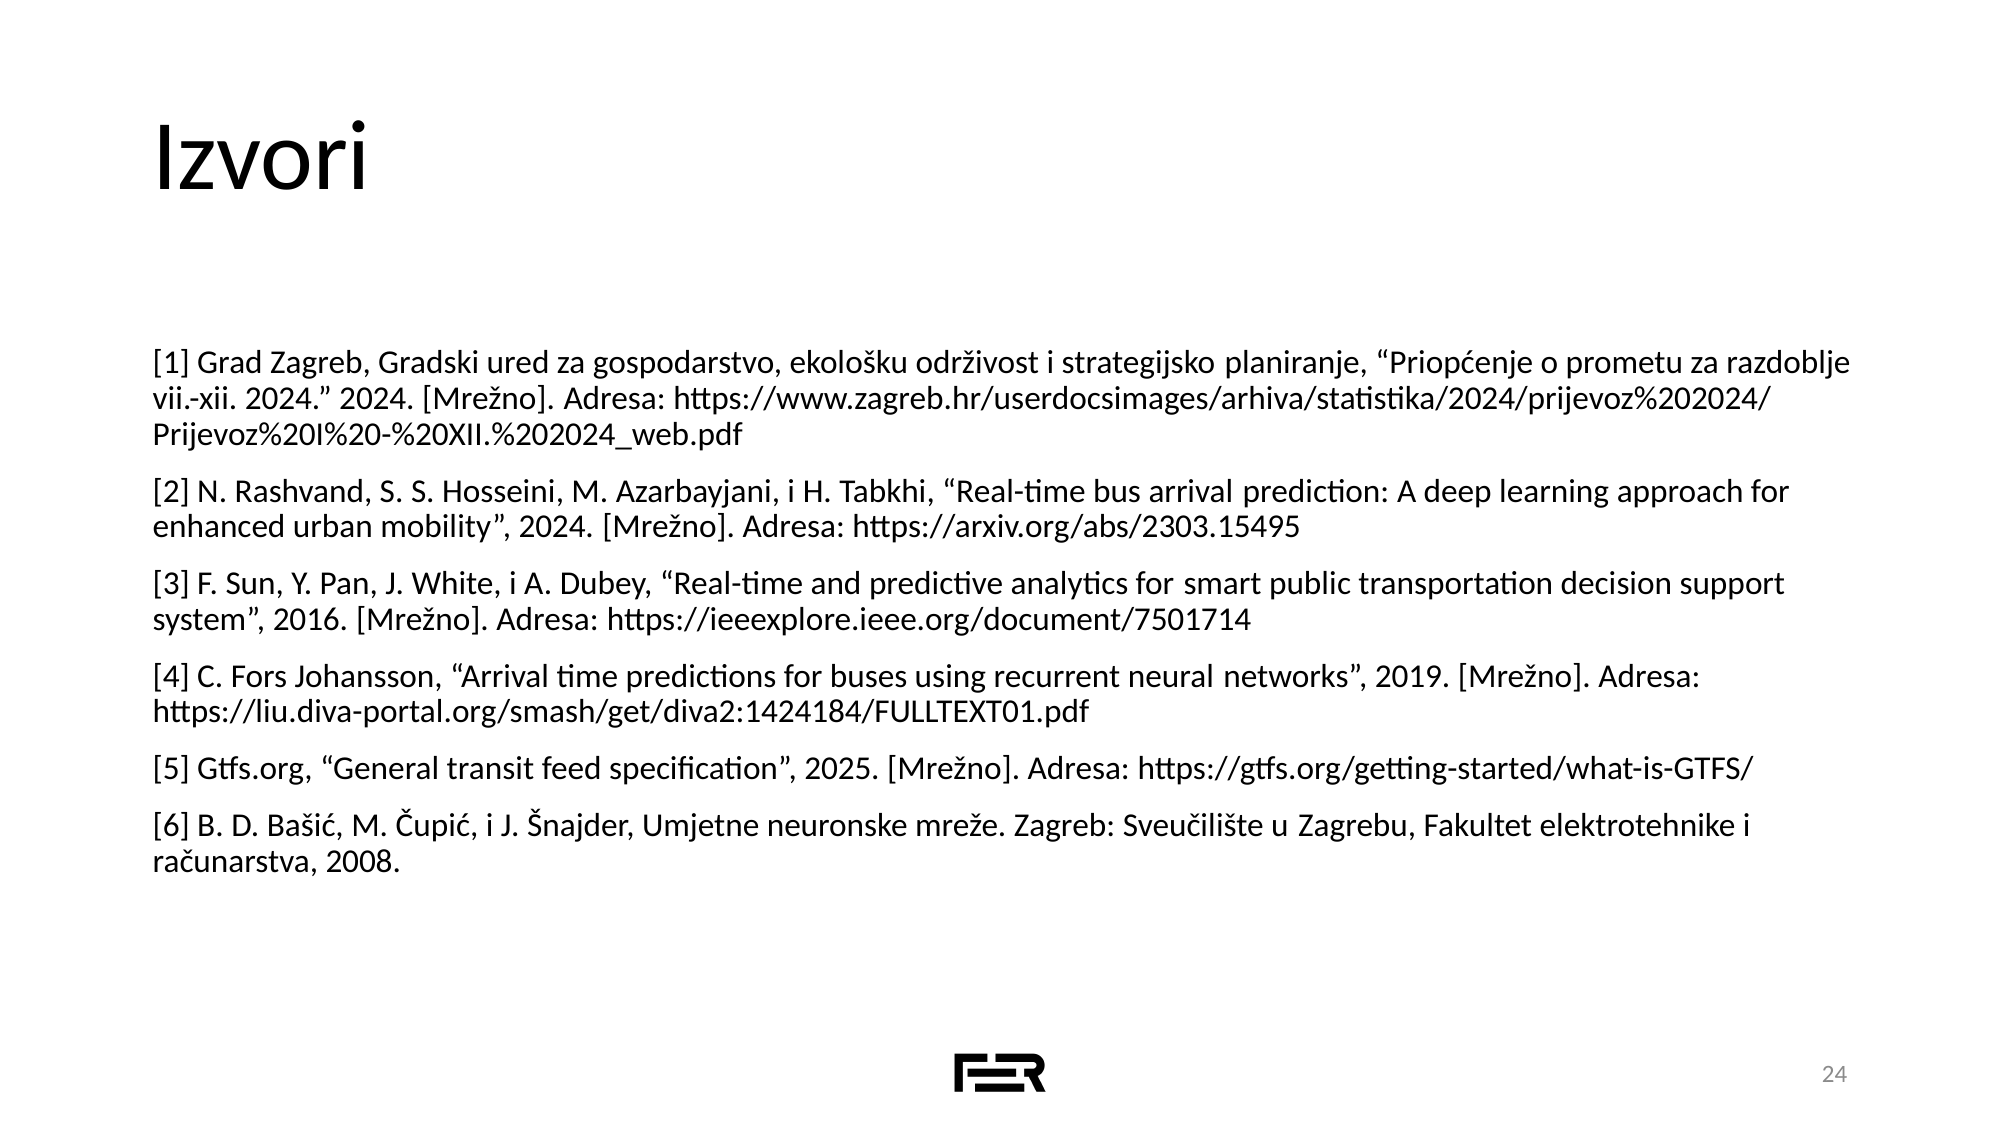

# Izvori
[1] Grad Zagreb, Gradski ured za gospodarstvo, ekološku održivost i strategijsko planiranje, “Priopćenje o prometu za razdoblje vii.-xii. 2024.” 2024. [Mrežno]. Adresa: https://www.zagreb.hr/userdocsimages/arhiva/statistika/2024/prijevoz%202024/Prijevoz%20I%20-%20XII.%202024_web.pdf
[2] N. Rashvand, S. S. Hosseini, M. Azarbayjani, i H. Tabkhi, “Real-time bus arrival prediction: A deep learning approach for enhanced urban mobility”, 2024. [Mrežno]. Adresa: https://arxiv.org/abs/2303.15495
[3] F. Sun, Y. Pan, J. White, i A. Dubey, “Real-time and predictive analytics for smart public transportation decision support system”, 2016. [Mrežno]. Adresa: https://ieeexplore.ieee.org/document/7501714
[4] C. Fors Johansson, “Arrival time predictions for buses using recurrent neural networks”, 2019. [Mrežno]. Adresa: https://liu.diva-portal.org/smash/get/diva2:1424184/FULLTEXT01.pdf
[5] Gtfs.org, “General transit feed specification”, 2025. [Mrežno]. Adresa: https://gtfs.org/getting-started/what-is-GTFS/
[6] B. D. Bašić, M. Čupić, i J. Šnajder, Umjetne neuronske mreže. Zagreb: Sveučilište u Zagrebu, Fakultet elektrotehnike i računarstva, 2008.

24